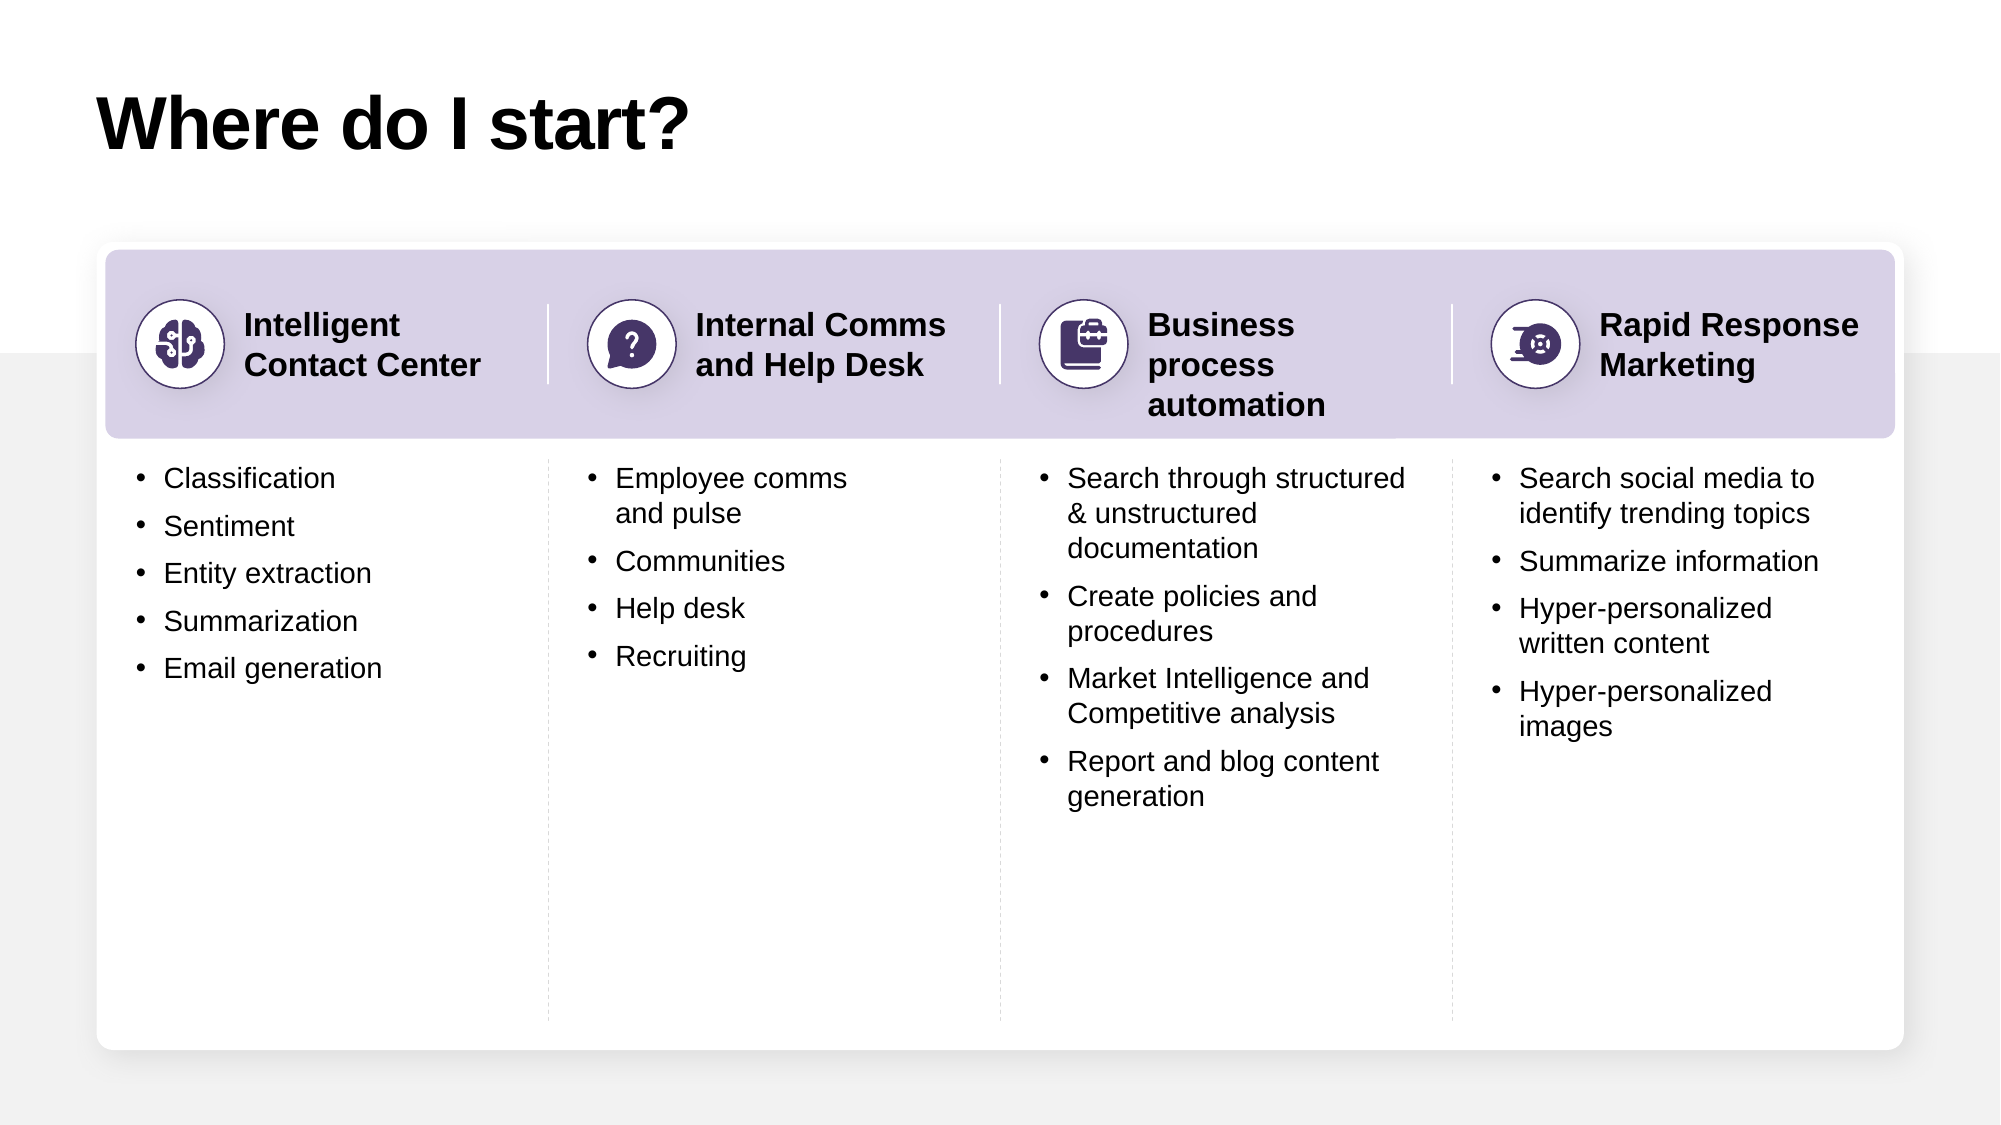

# Where do I start?

Intelligent Contact Center
Internal Comms and Help Desk
Business process automation
Rapid Response Marketing

Classification
Sentiment
Entity extraction
Summarization
Email generation
Employee comms
and pulse
Communities
Help desk
Recruiting
Search through structured & unstructured documentation
Create policies and procedures
Market Intelligence and Competitive analysis
Report and blog content generation
Search social media to identify trending topics
Summarize information
Hyper-personalized written content
Hyper-personalized images